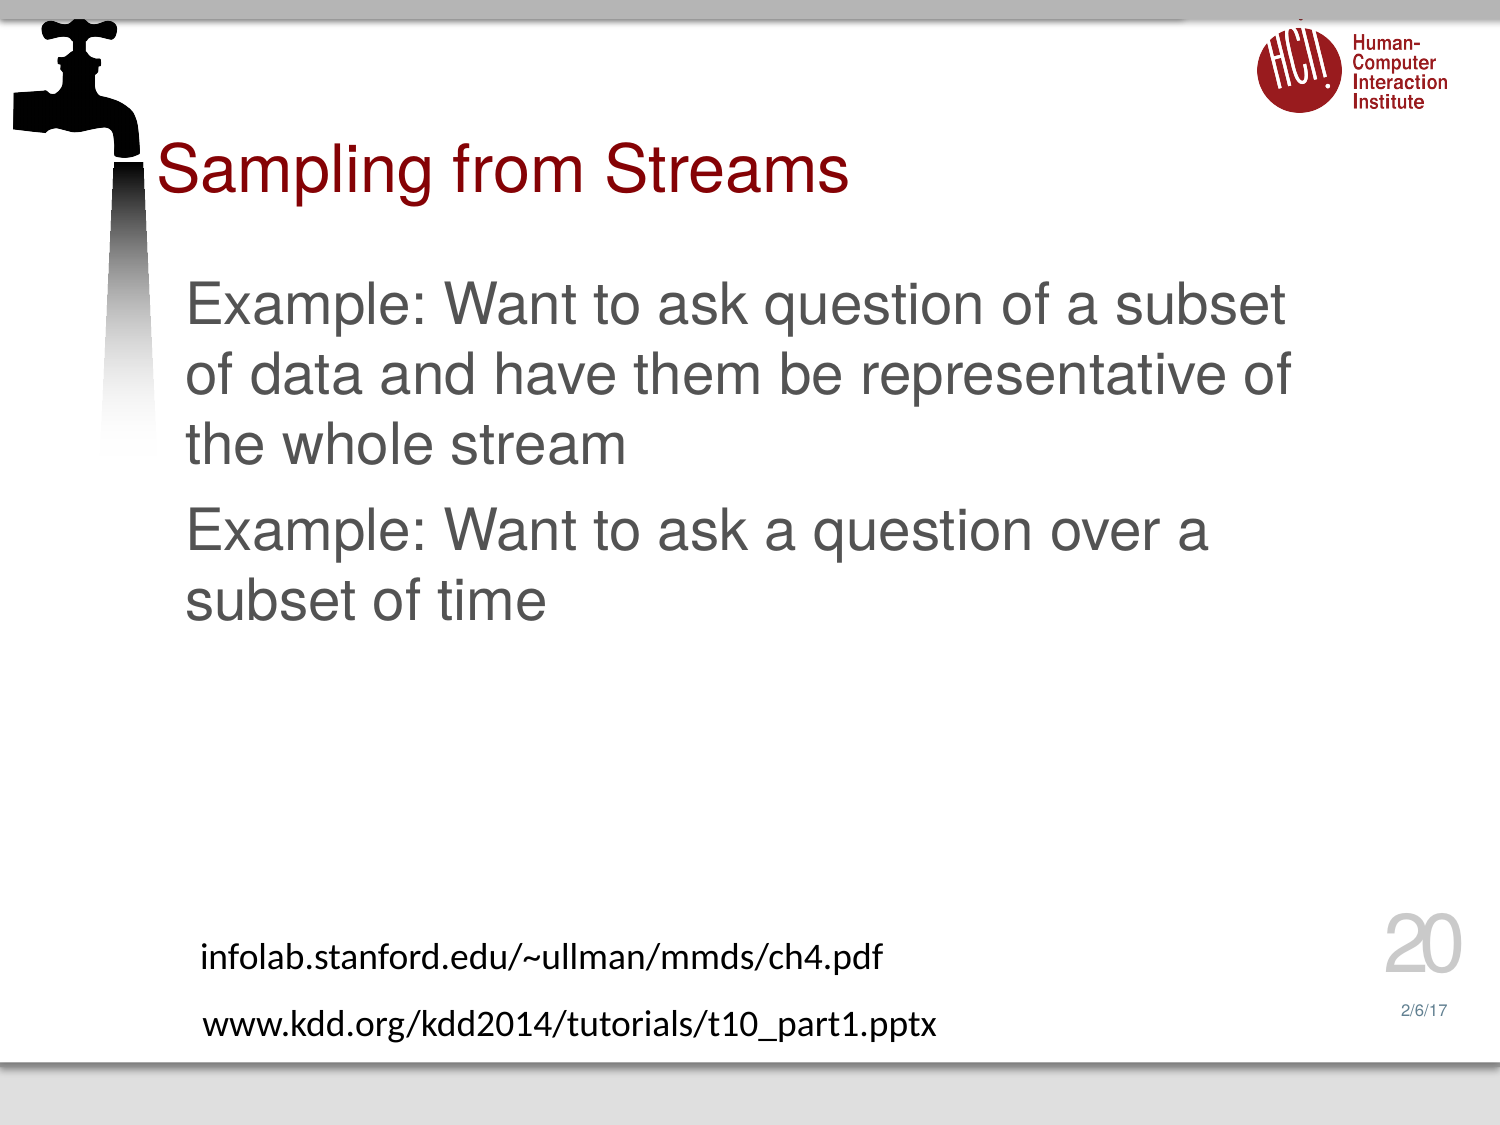

# Sampling from Streams
Example: Want to ask question of a subset of data and have them be representative of the whole stream
Example: Want to ask a question over a subset of time

infolab.stanford.edu/~ullman/mmds/ch4.pdf
20
2/6/17
www.kdd.org/kdd2014/tutorials/t10_part1.pptx